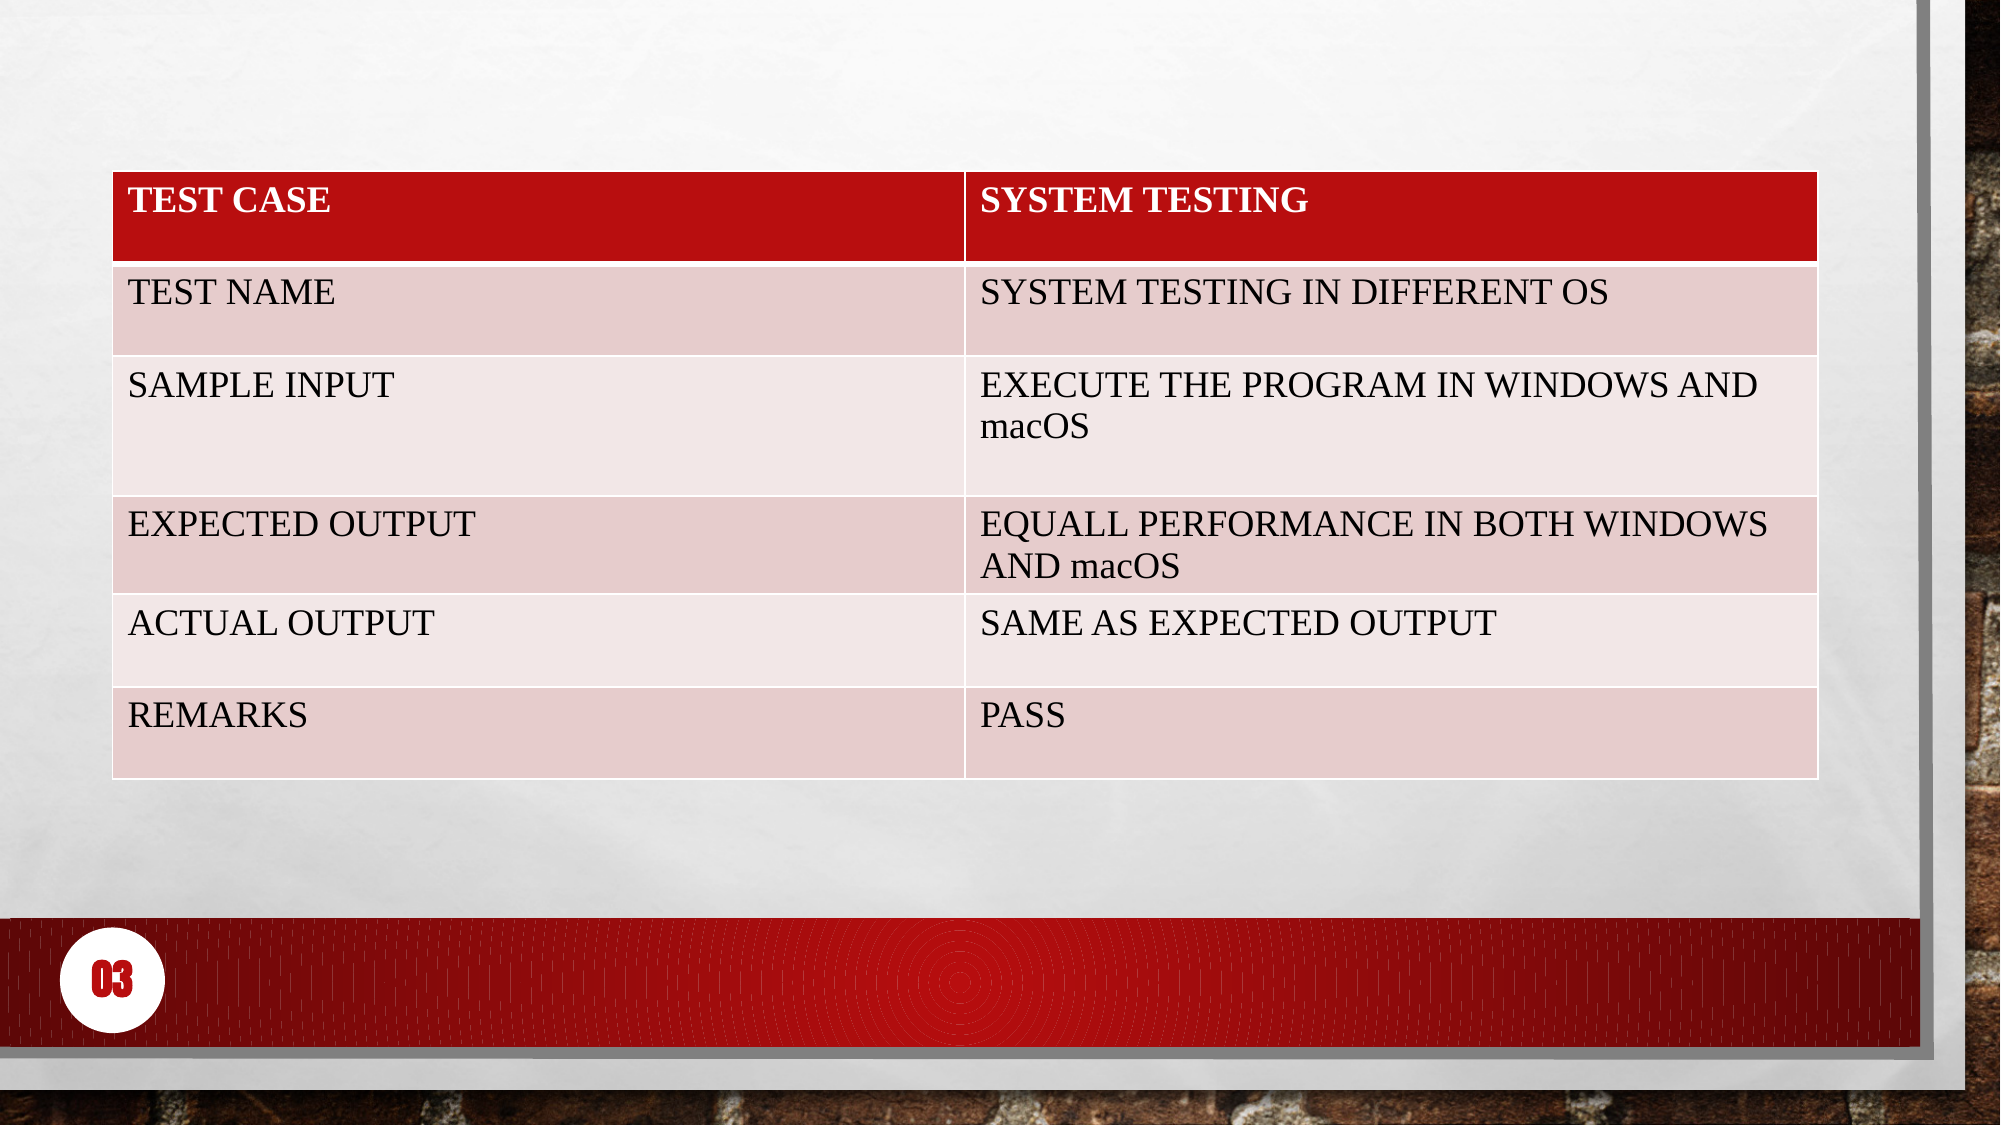

| TEST CASE | SYSTEM TESTING |
| --- | --- |
| TEST NAME | SYSTEM TESTING IN DIFFERENT OS |
| SAMPLE INPUT | EXECUTE THE PROGRAM IN WINDOWS AND macOS |
| EXPECTED OUTPUT | EQUALL PERFORMANCE IN BOTH WINDOWS AND macOS |
| ACTUAL OUTPUT | SAME AS EXPECTED OUTPUT |
| REMARKS | PASS |

03